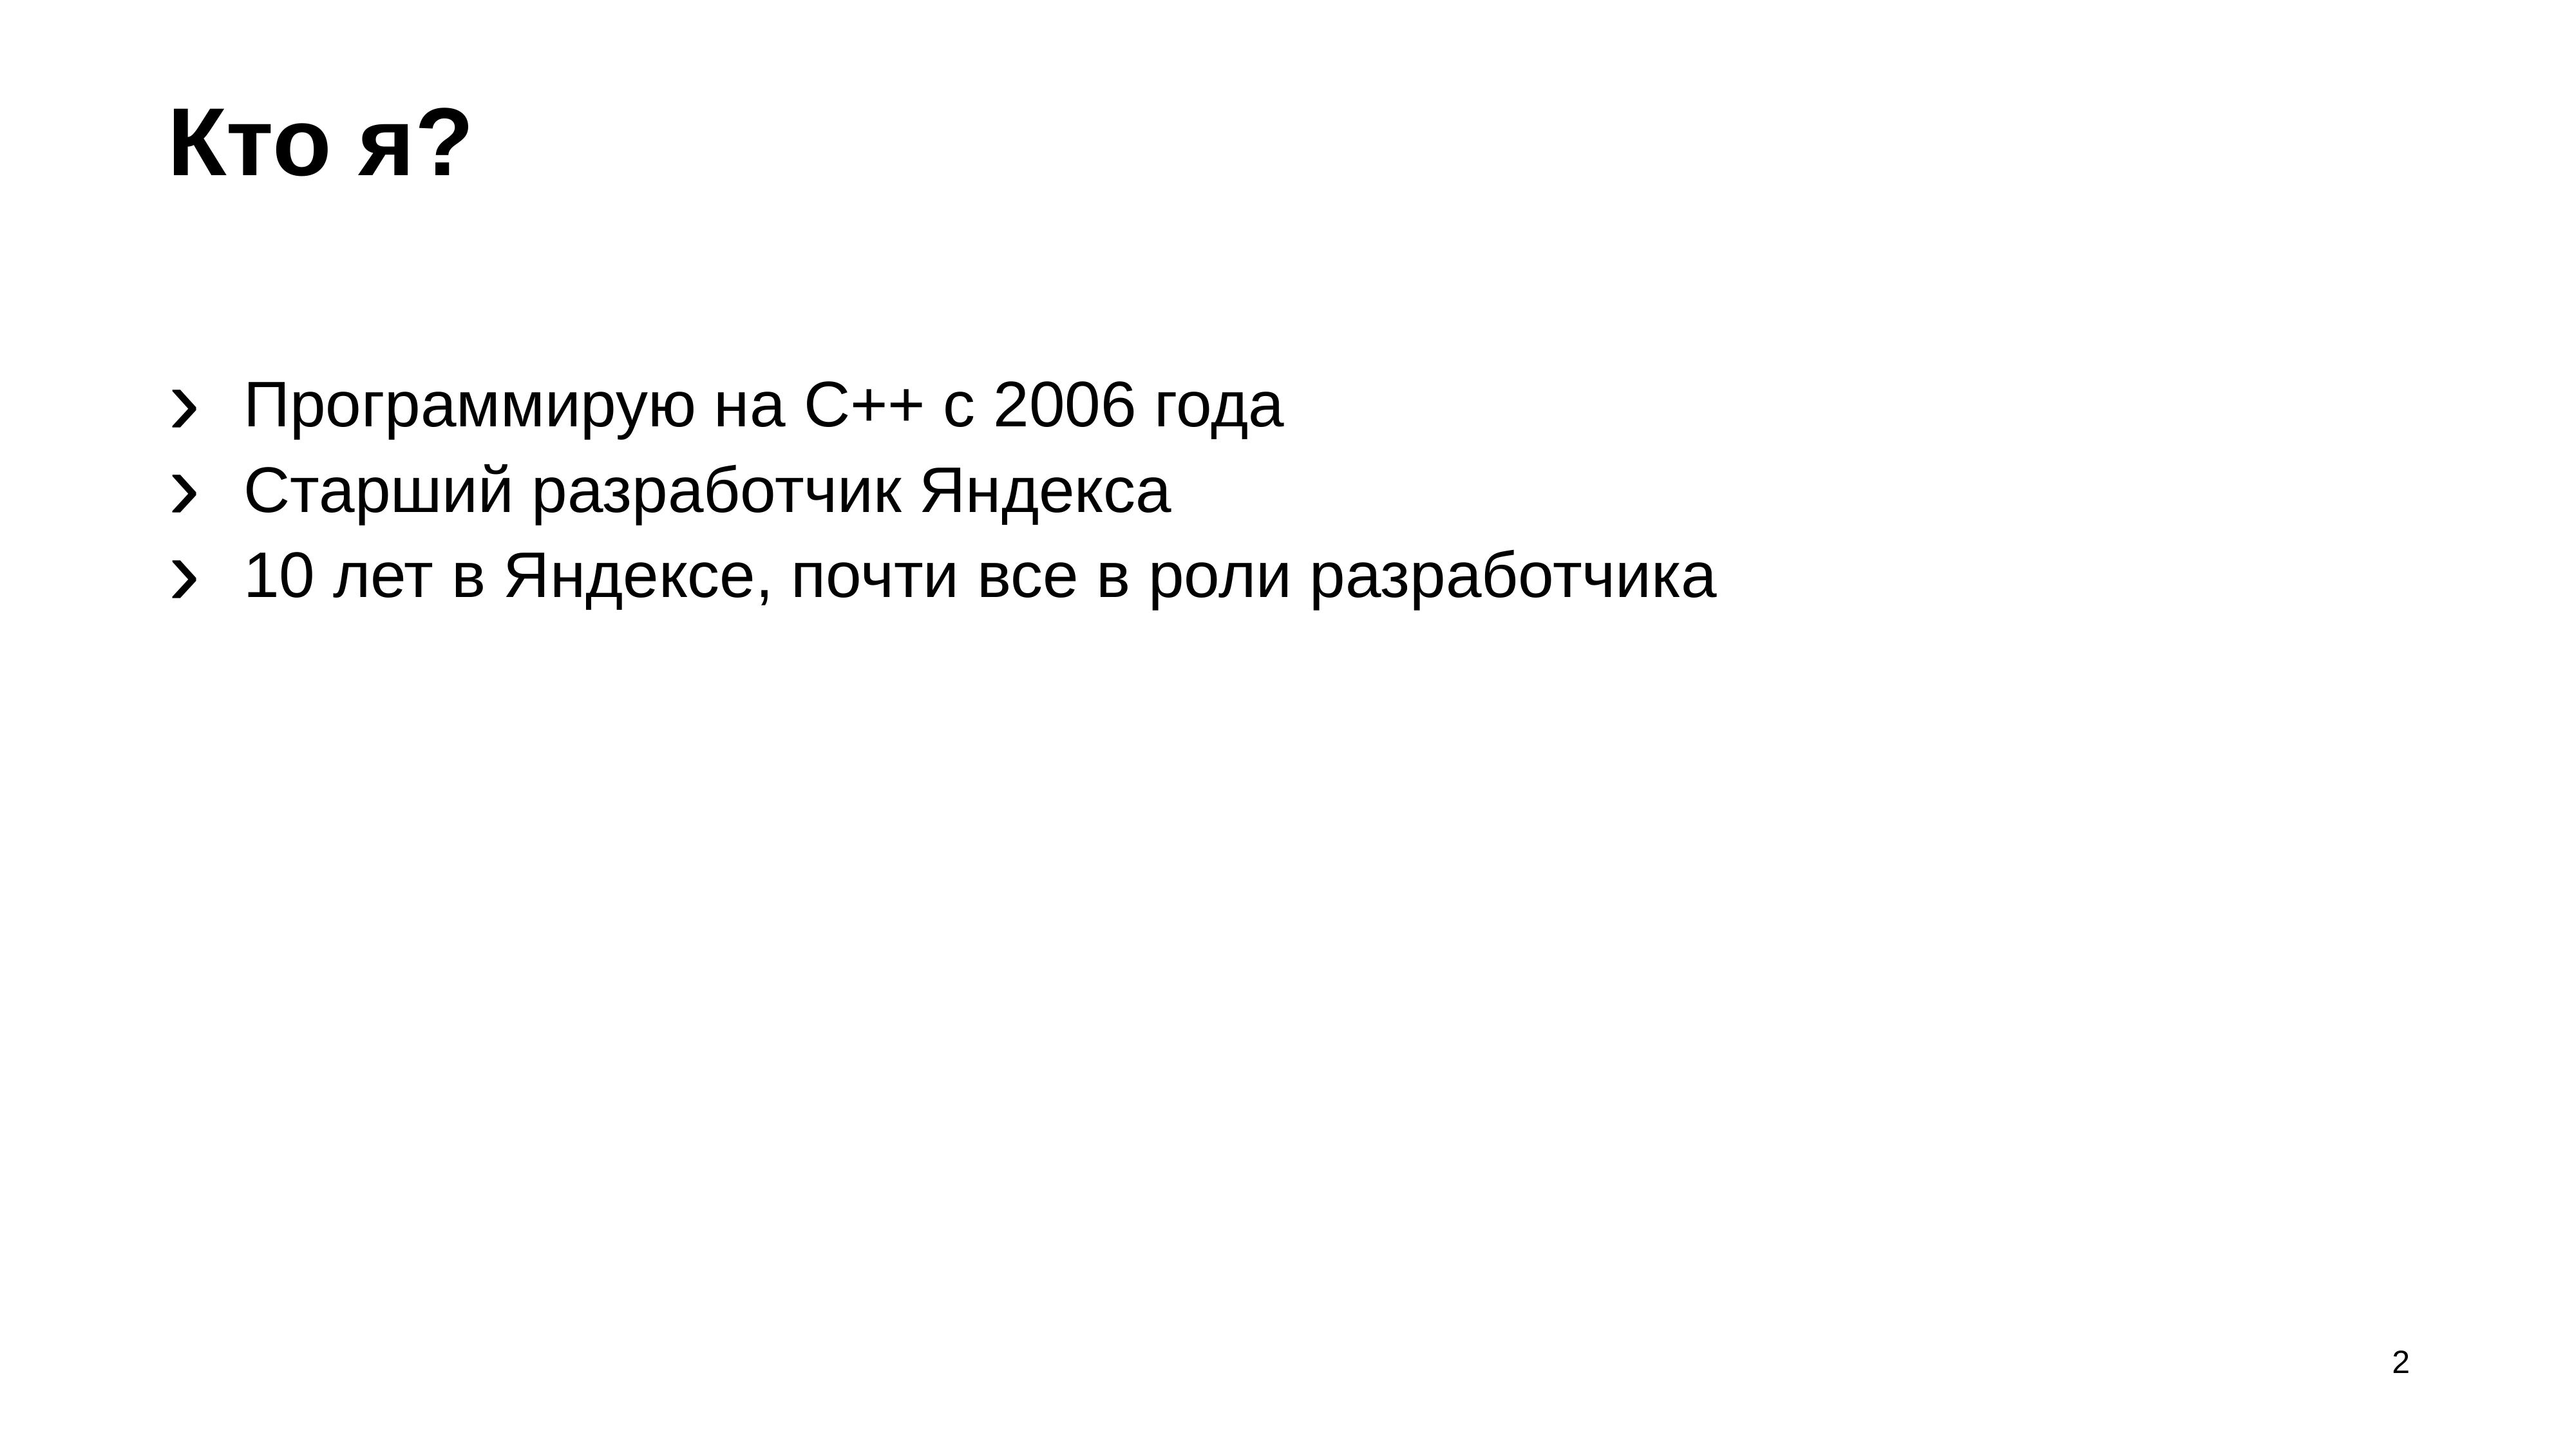

# Кто я?
Программирую на C++ с 2006 года
Старший разработчик Яндекса
10 лет в Яндексе, почти все в роли разработчика
2